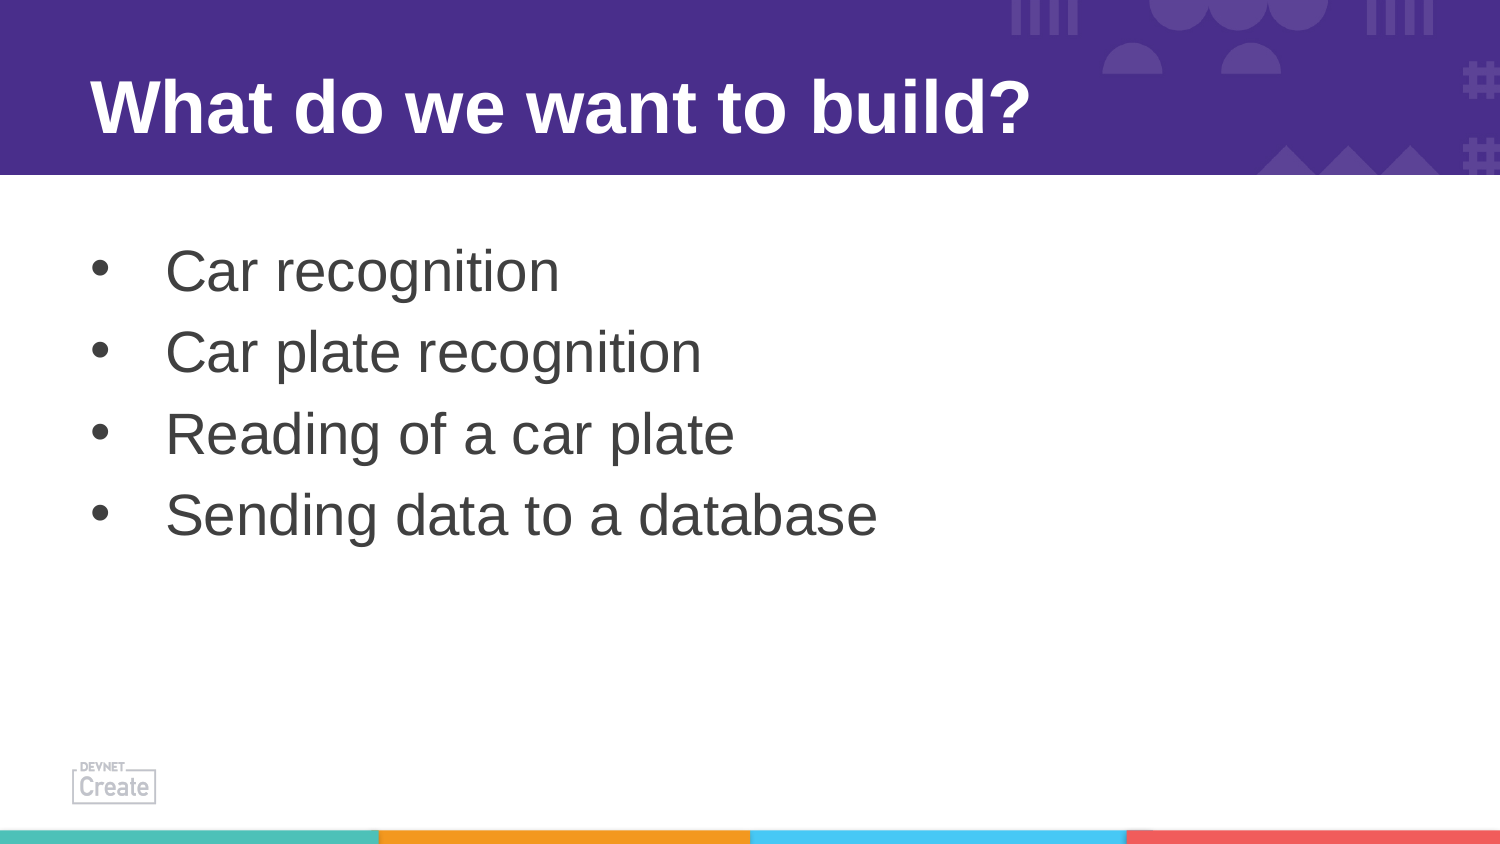

# What do we want to build?
Car recognition
Car plate recognition
Reading of a car plate
Sending data to a database